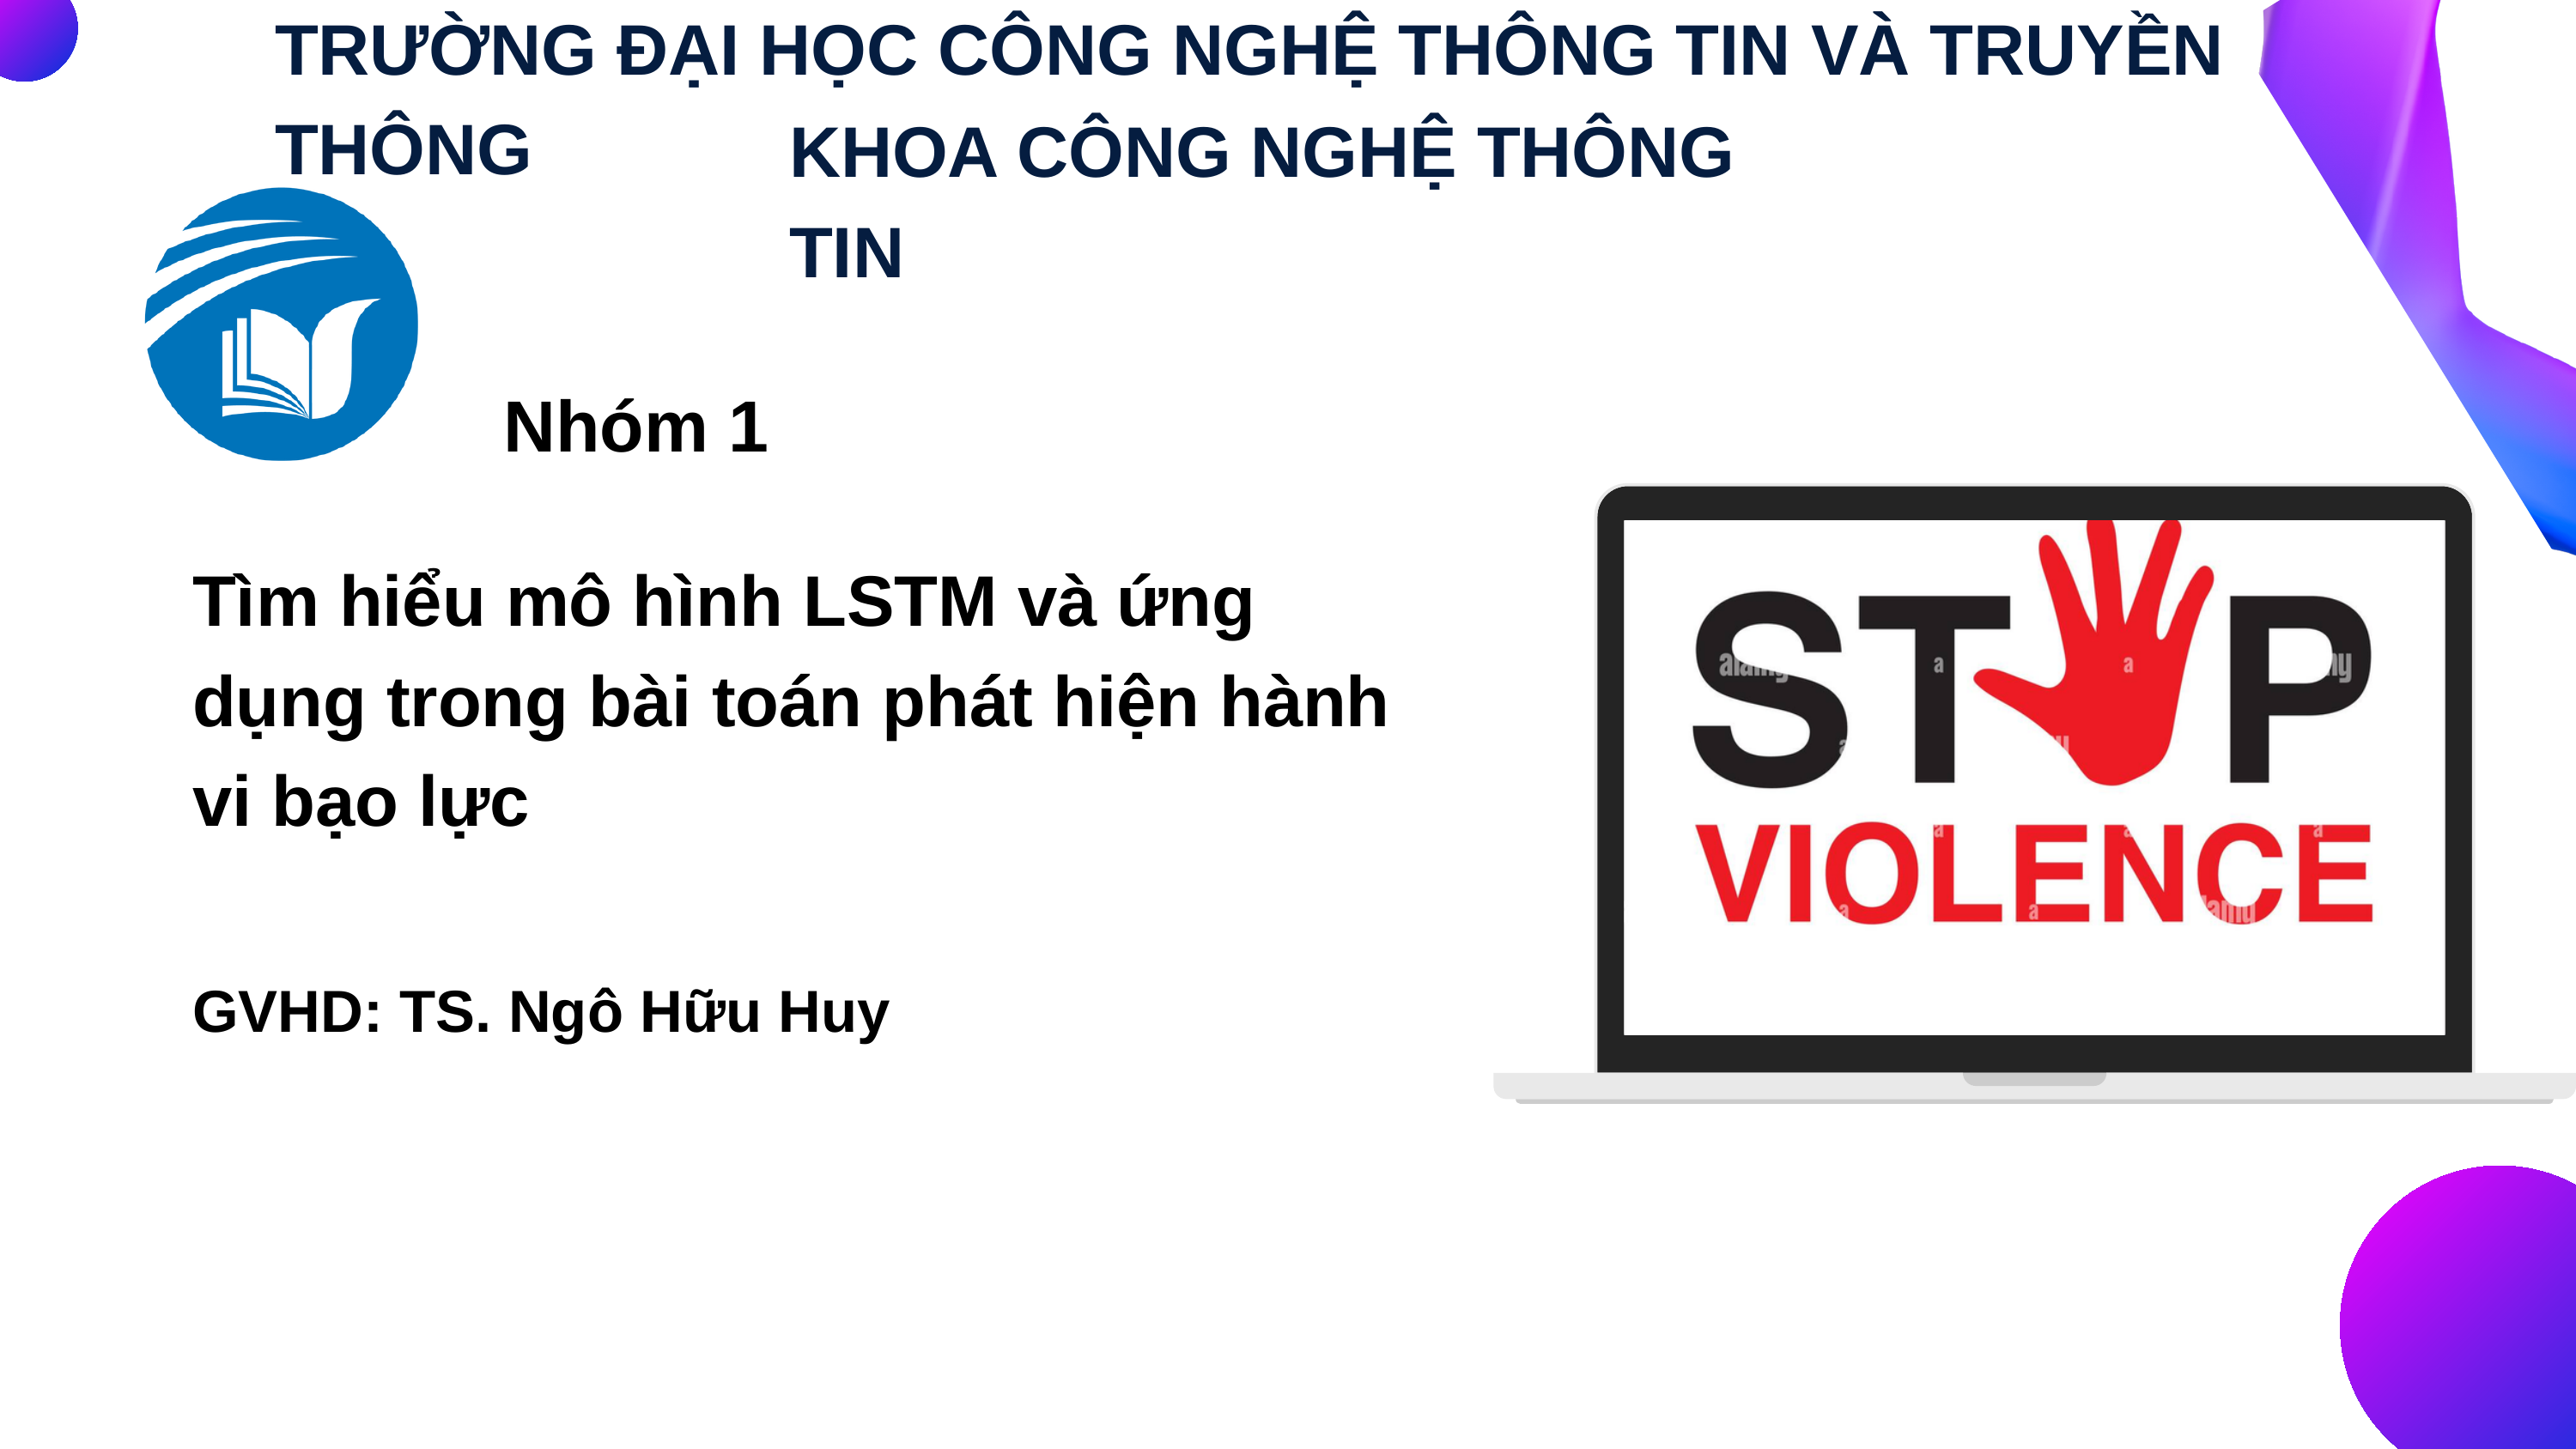

TRƯỜNG ĐẠI HỌC CÔNG NGHỆ THÔNG TIN VÀ TRUYỀN THÔNG
KHOA CÔNG NGHỆ THÔNG TIN

Nhóm 1

Tìm hiểu mô hình LSTM và ứng dụng trong bài toán phát hiện hành vi bạo lực
GVHD: TS. Ngô Hữu Huy